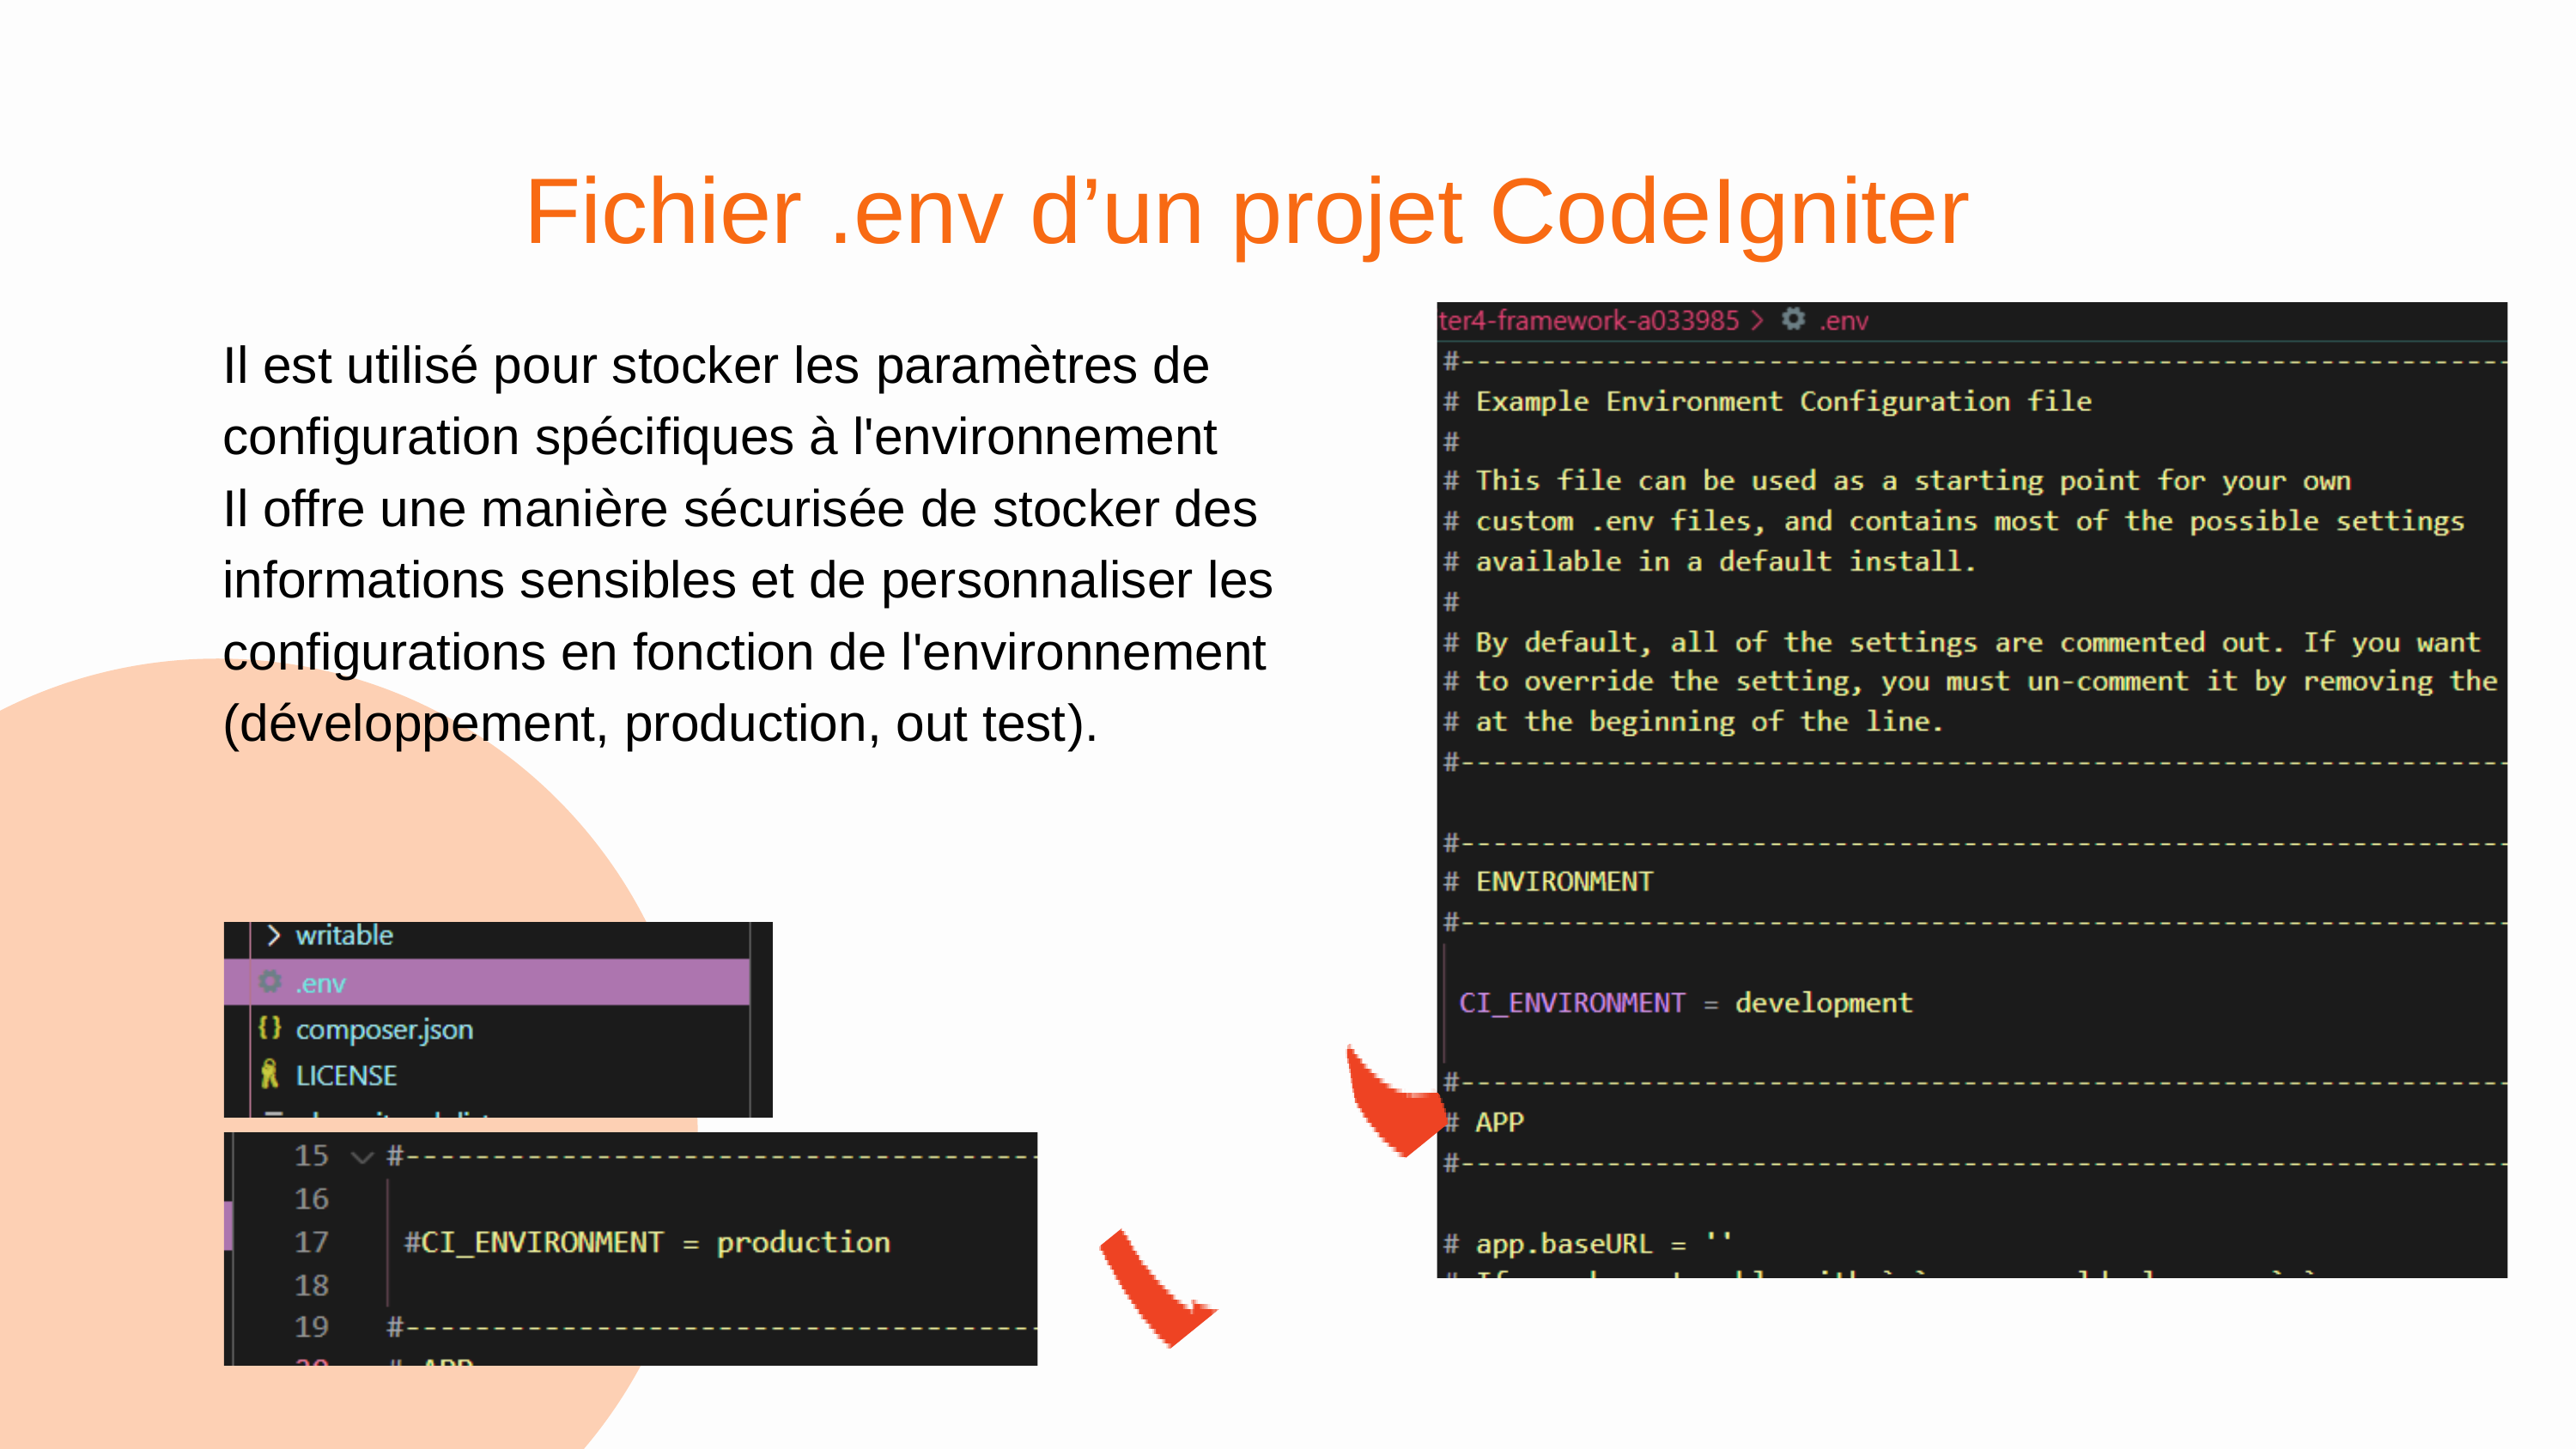

Fichier .env d’un projet CodeIgniter

Il est utilisé pour stocker les paramètres de configuration spécifiques à l'environnement
Il offre une manière sécurisée de stocker des informations sensibles et de personnaliser les configurations en fonction de l'environnement (développement, production, out test).